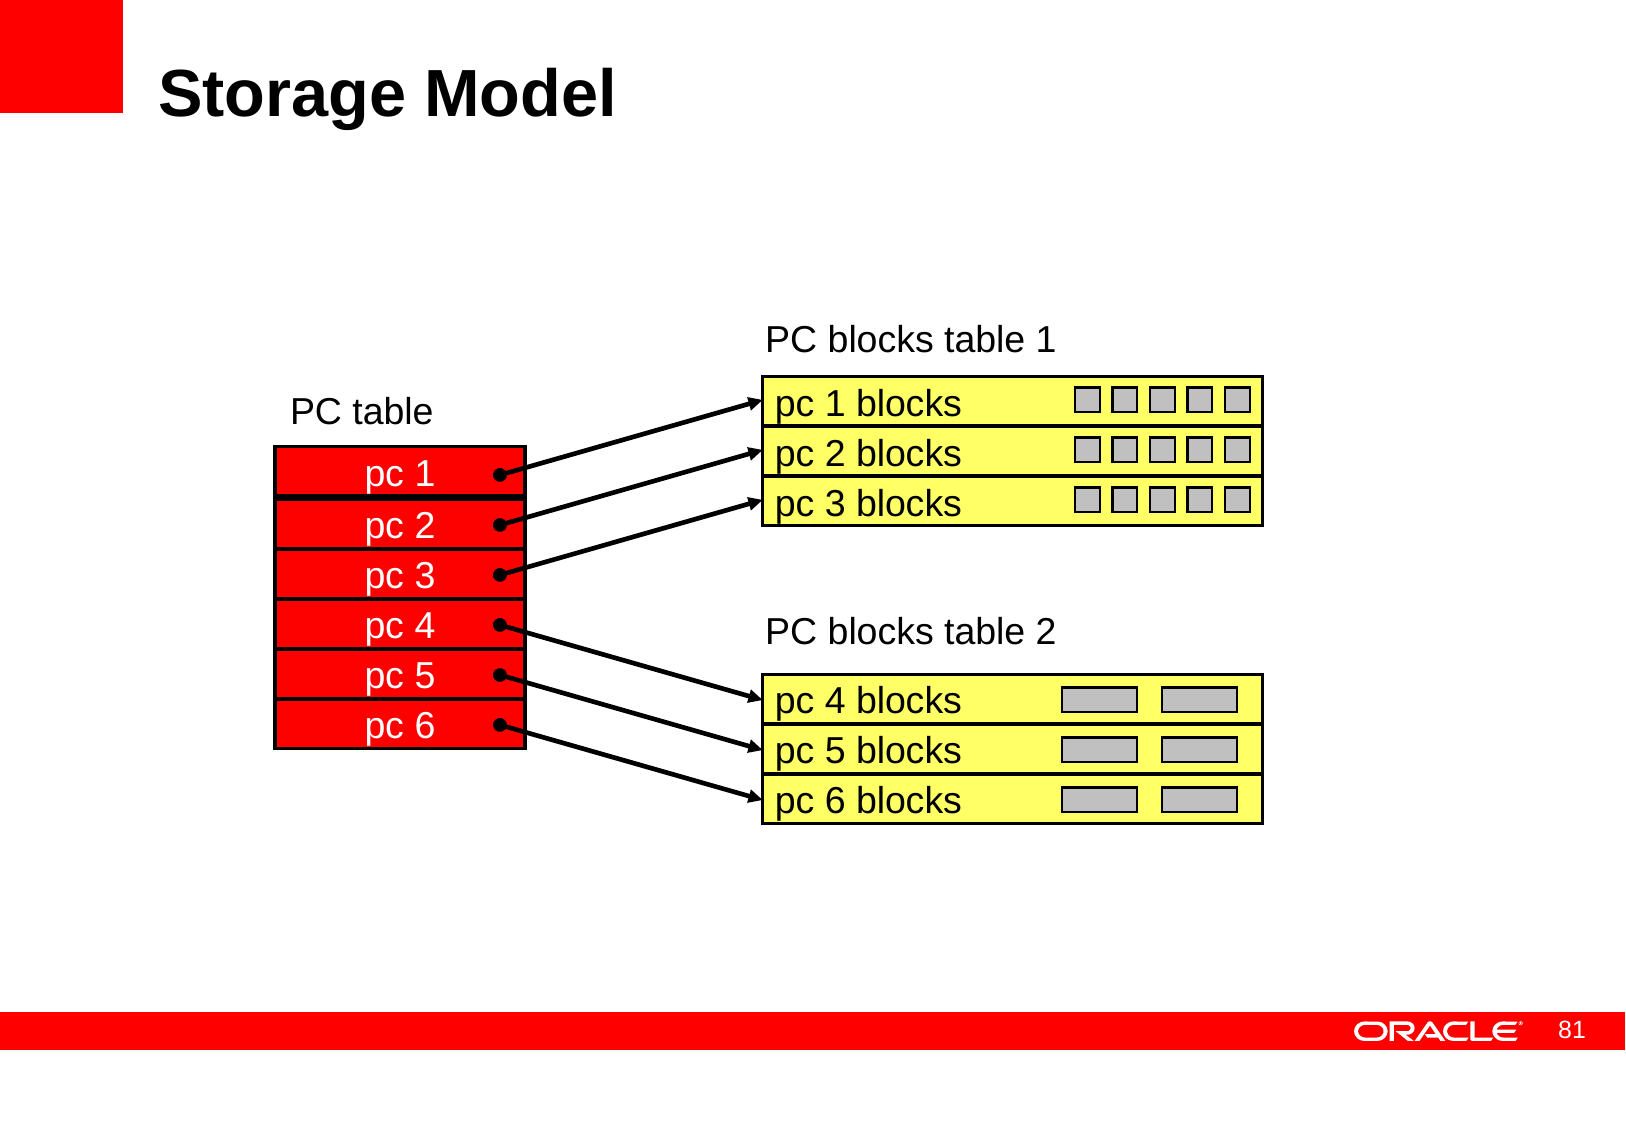

# Storage Model
PC blocks table 1
 pc 1 blocks
PC table

 pc 2 blocks

pc 1

 pc 3 blocks

pc 2

pc 3
pc 4
PC blocks table 2

pc 5
 pc 4 blocks

pc 6
 pc 5 blocks

 pc 6 blocks